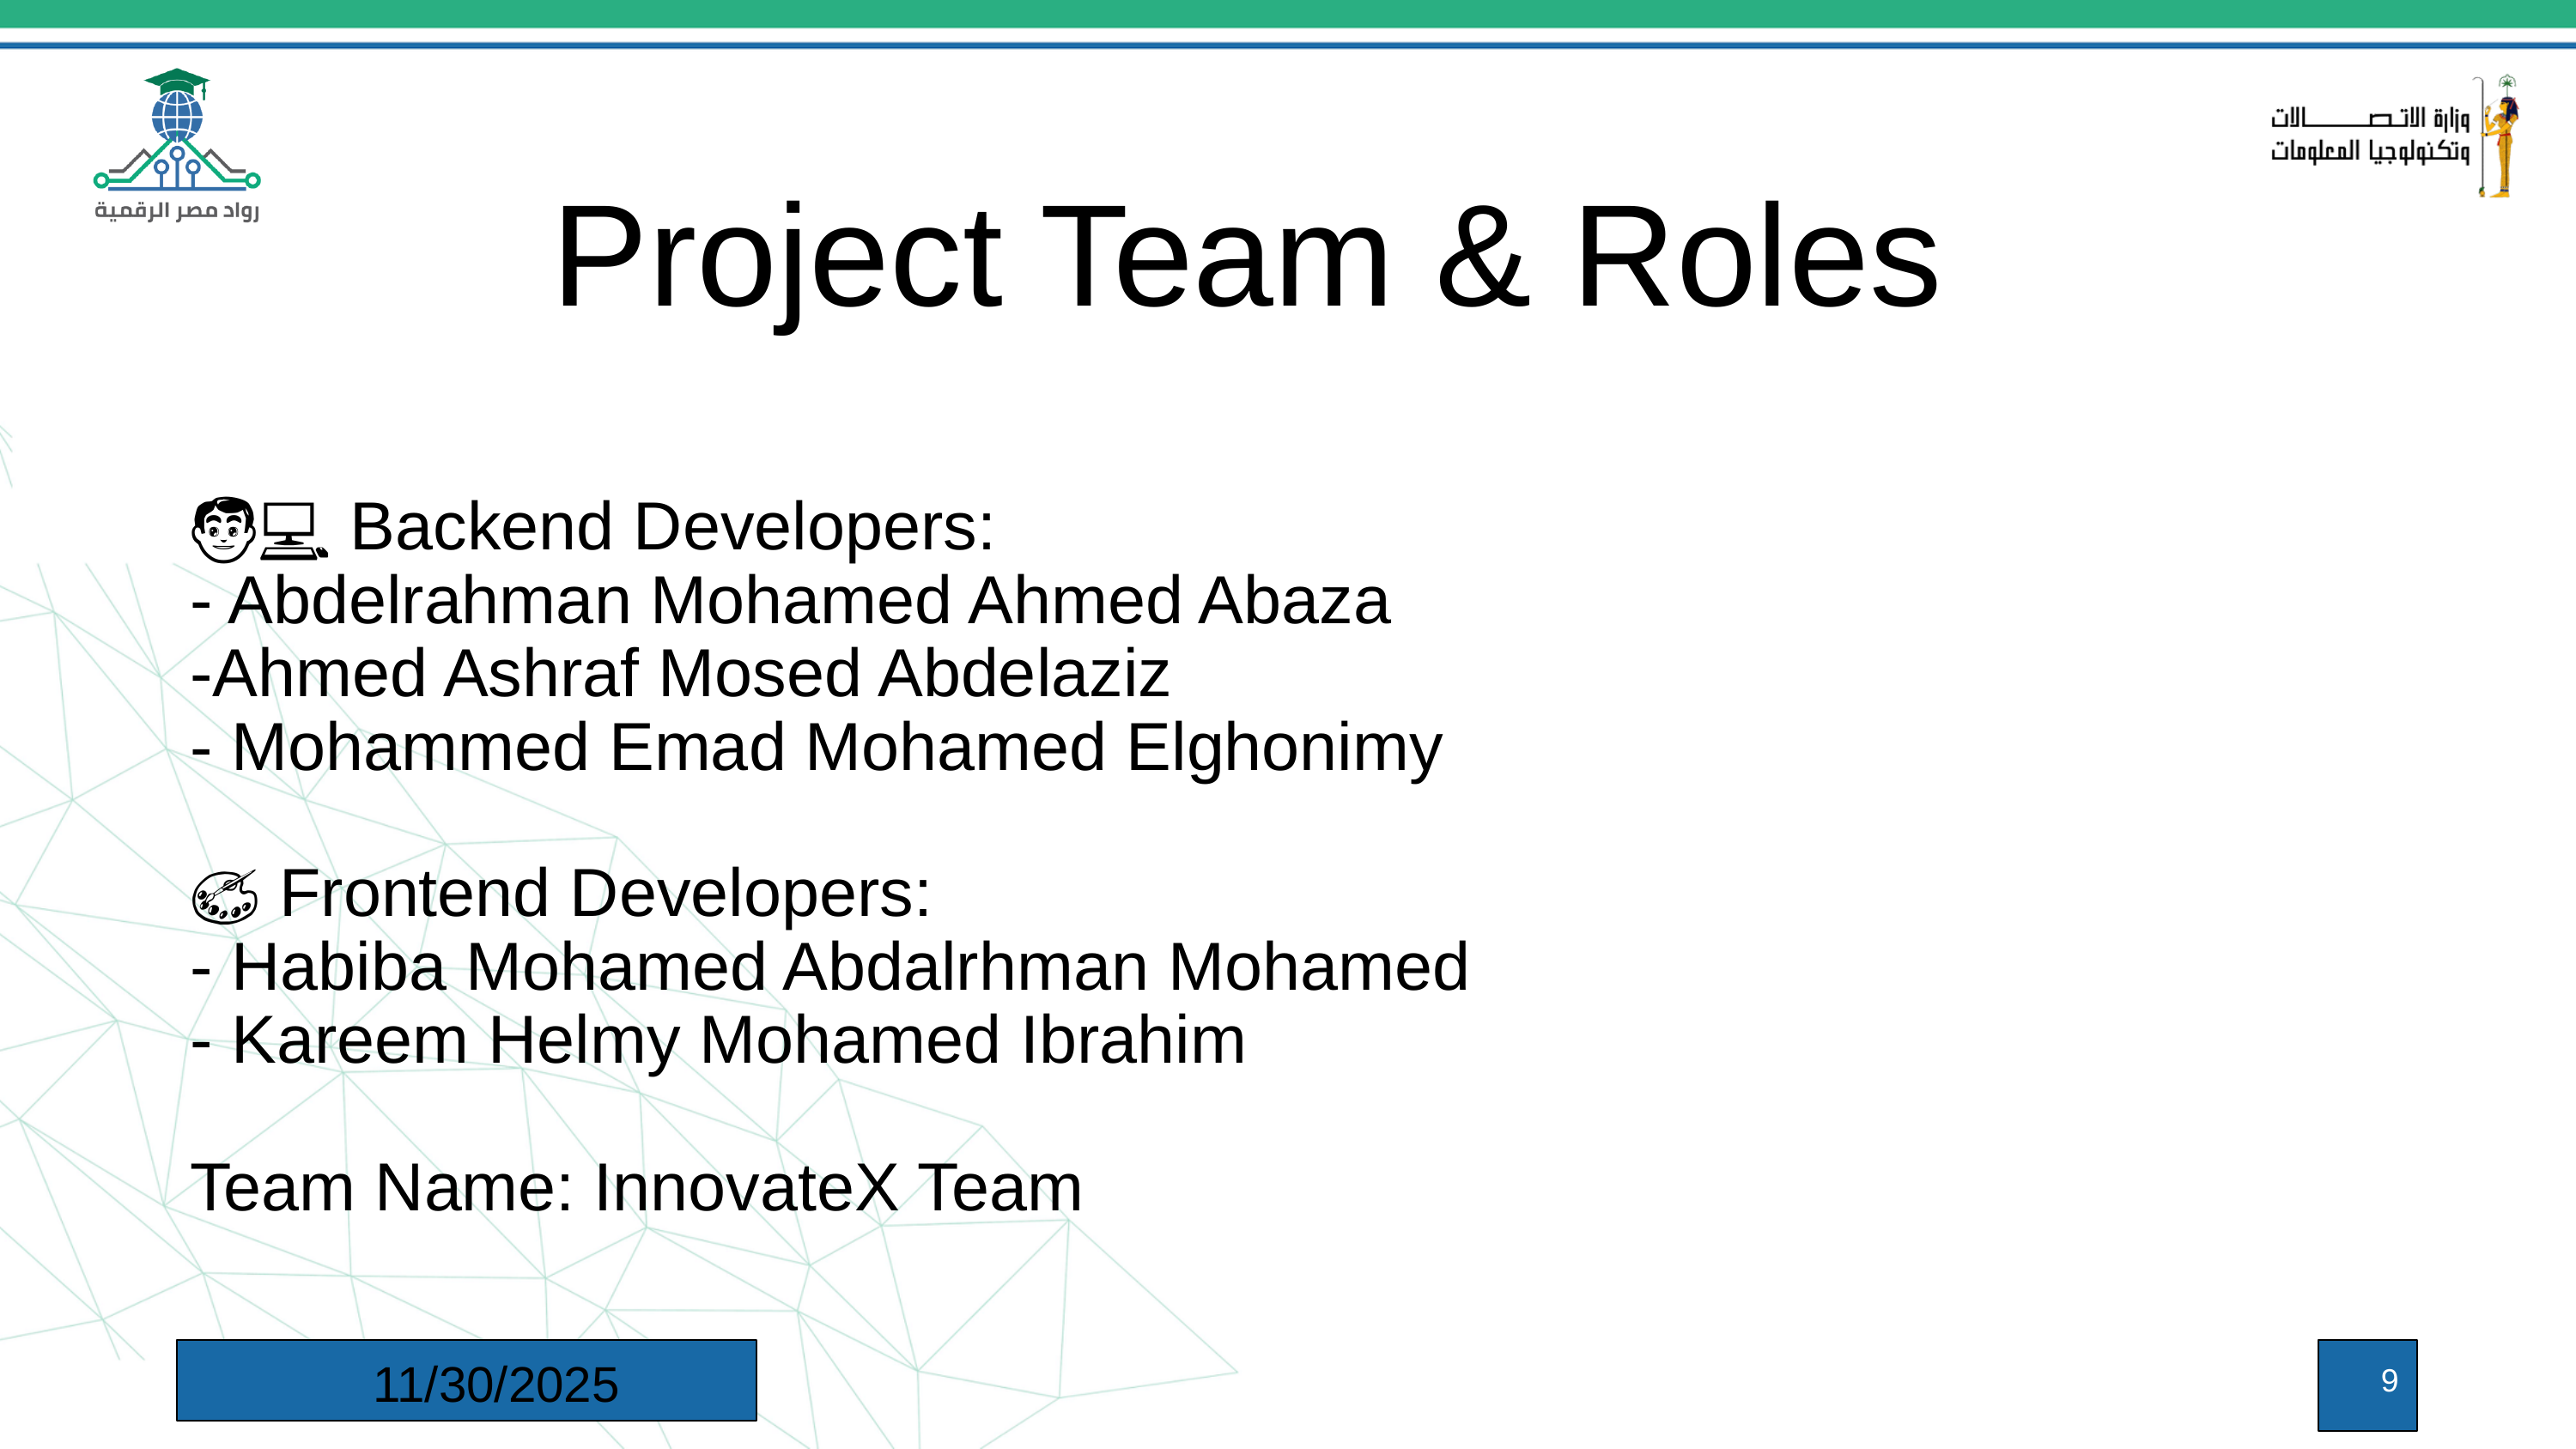

Project Team & Roles
👨‍💻 Backend Developers:
- Abdelrahman Mohamed Ahmed Abaza
-Ahmed Ashraf Mosed Abdelaziz
- Mohammed Emad Mohamed Elghonimy

🎨 Frontend Developers:
- Habiba Mohamed Abdalrhman Mohamed
- Kareem Helmy Mohamed Ibrahim

Team Name: InnovateX Team

11/30/2025

9